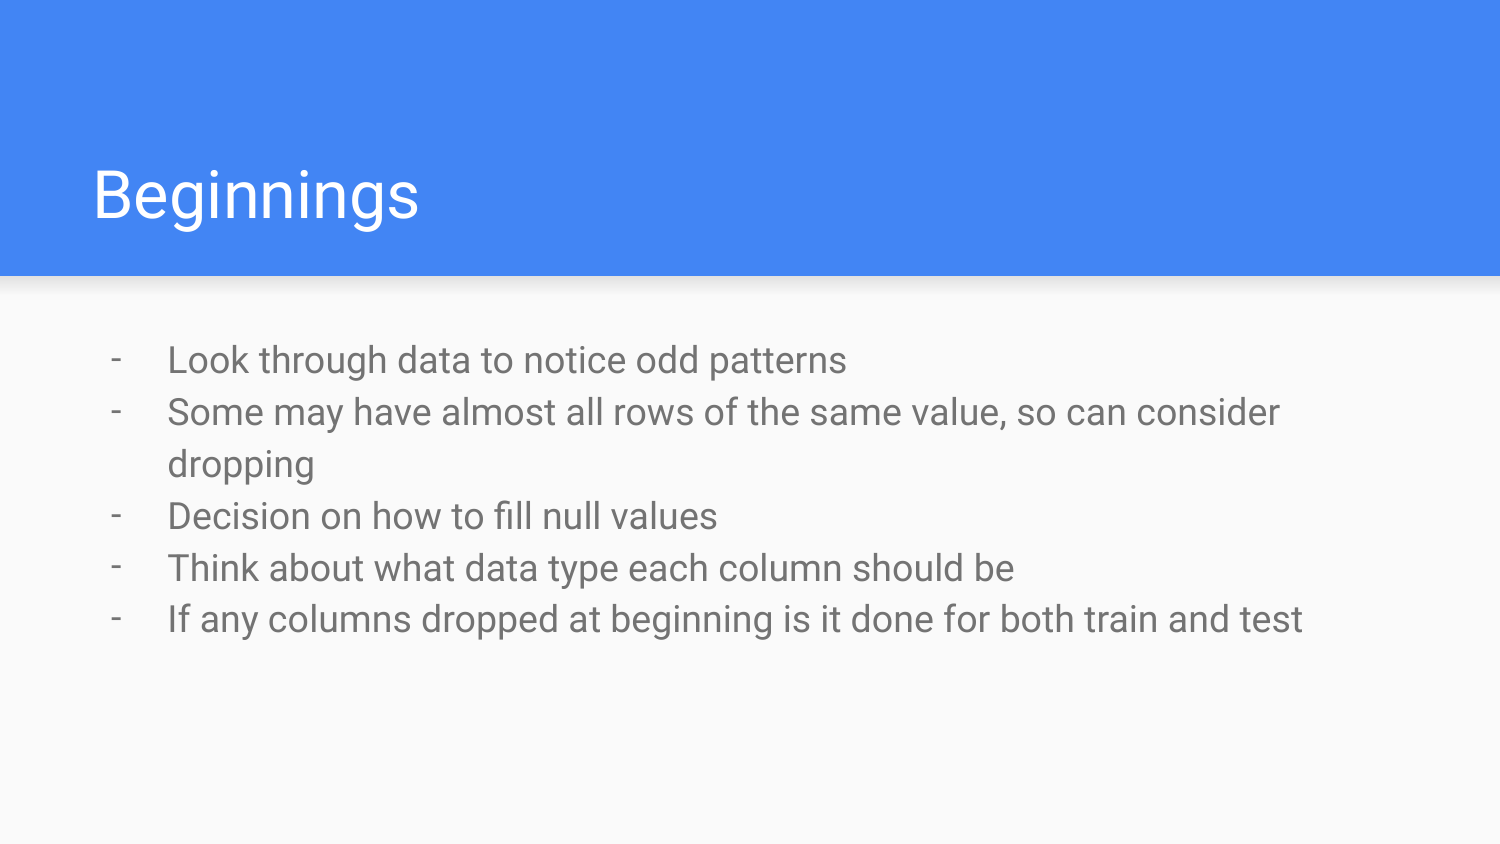

# Beginnings
Look through data to notice odd patterns
Some may have almost all rows of the same value, so can consider dropping
Decision on how to fill null values
Think about what data type each column should be
If any columns dropped at beginning is it done for both train and test